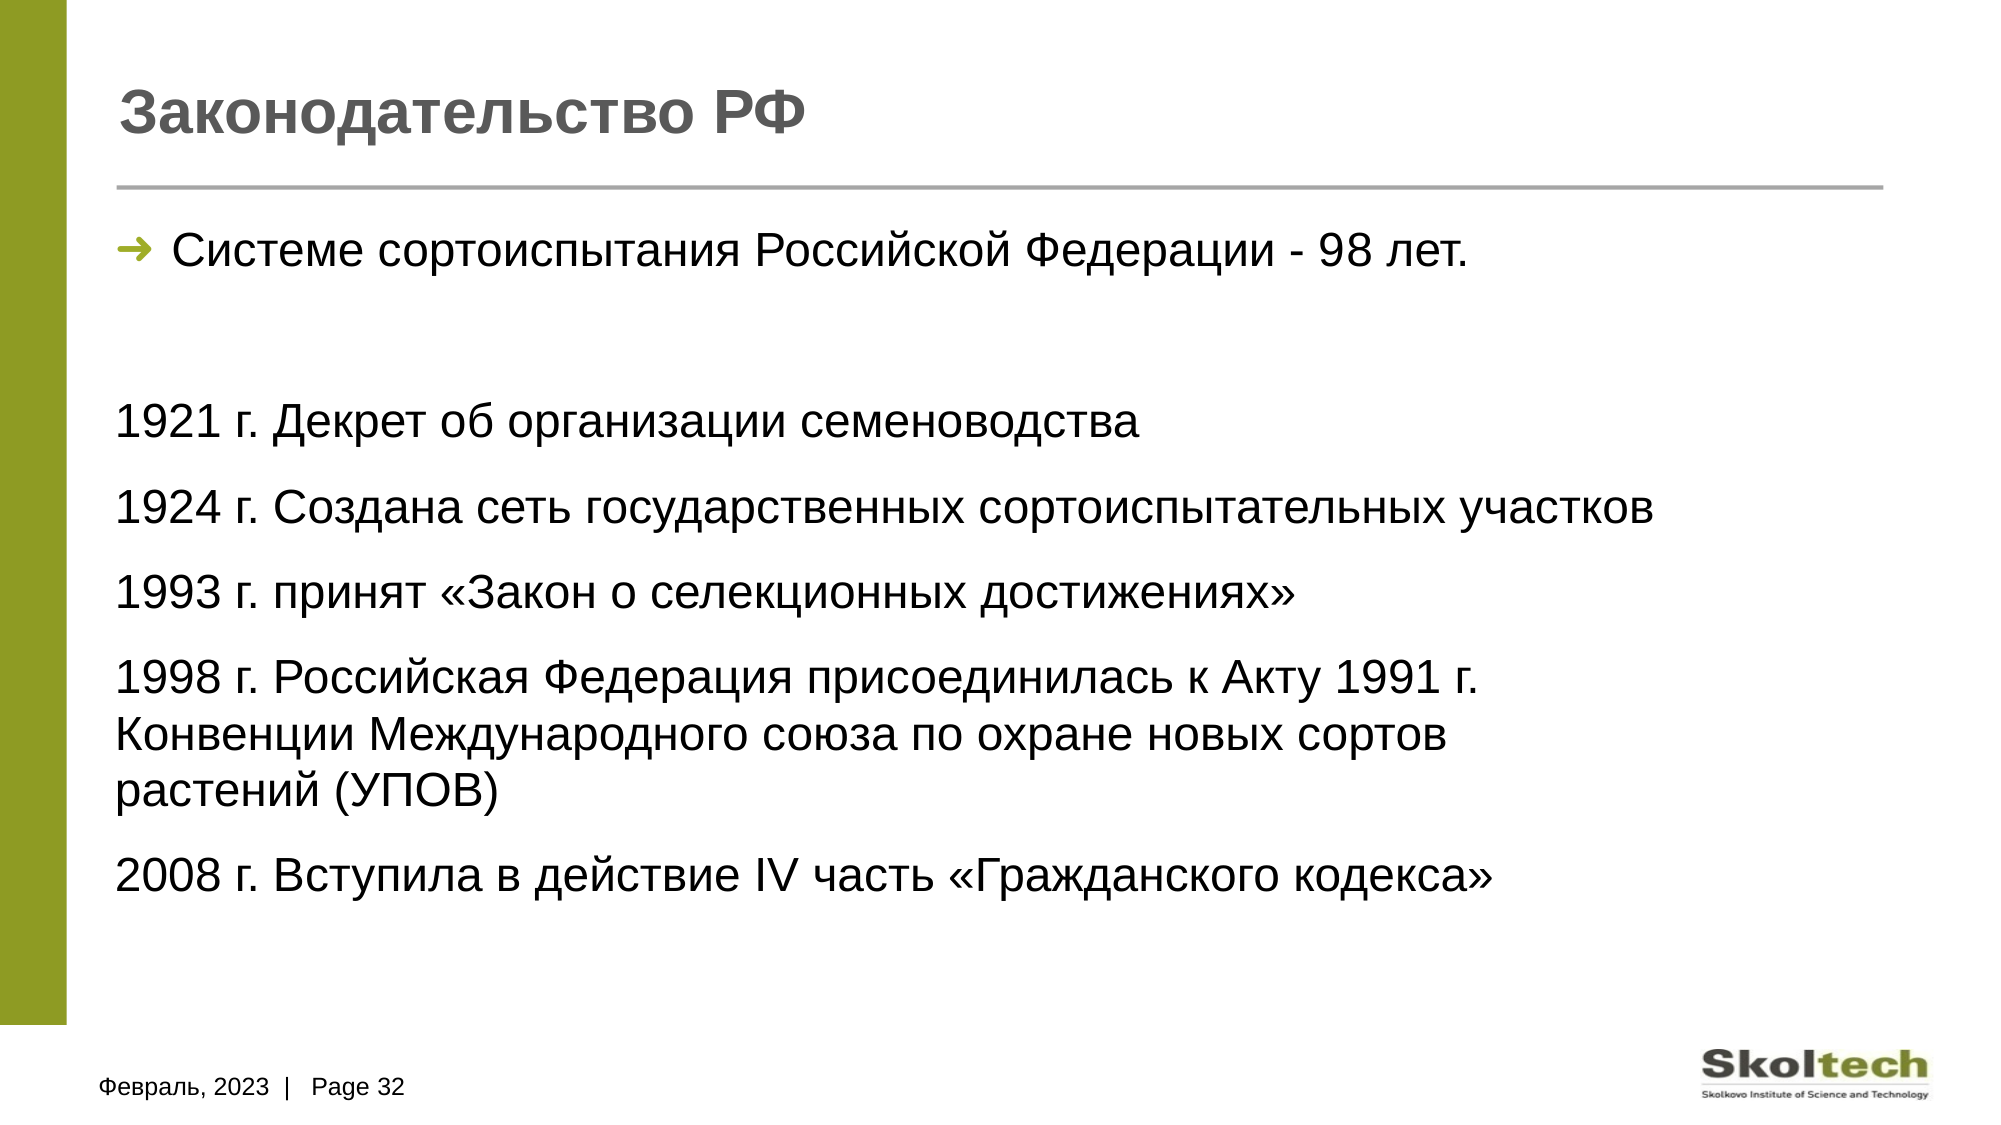

# Законодательство РФ
Системе сортоиспытания Российской Федерации - 98 лет.

1921 г. Декрет об организации семеноводства
1924 г. Создана сеть государственных сортоиспытательных участков
1993 г. принят «Закон о селекционных достижениях»
1998 г. Российская Федерация присоединилась к Акту 1991 г. Конвенции Международного союза по охране новых сортов растений (УПОВ)
2008 г. Вступила в действие IV часть «Гражданского кодекса»

Февраль, 2023  |   Page 32